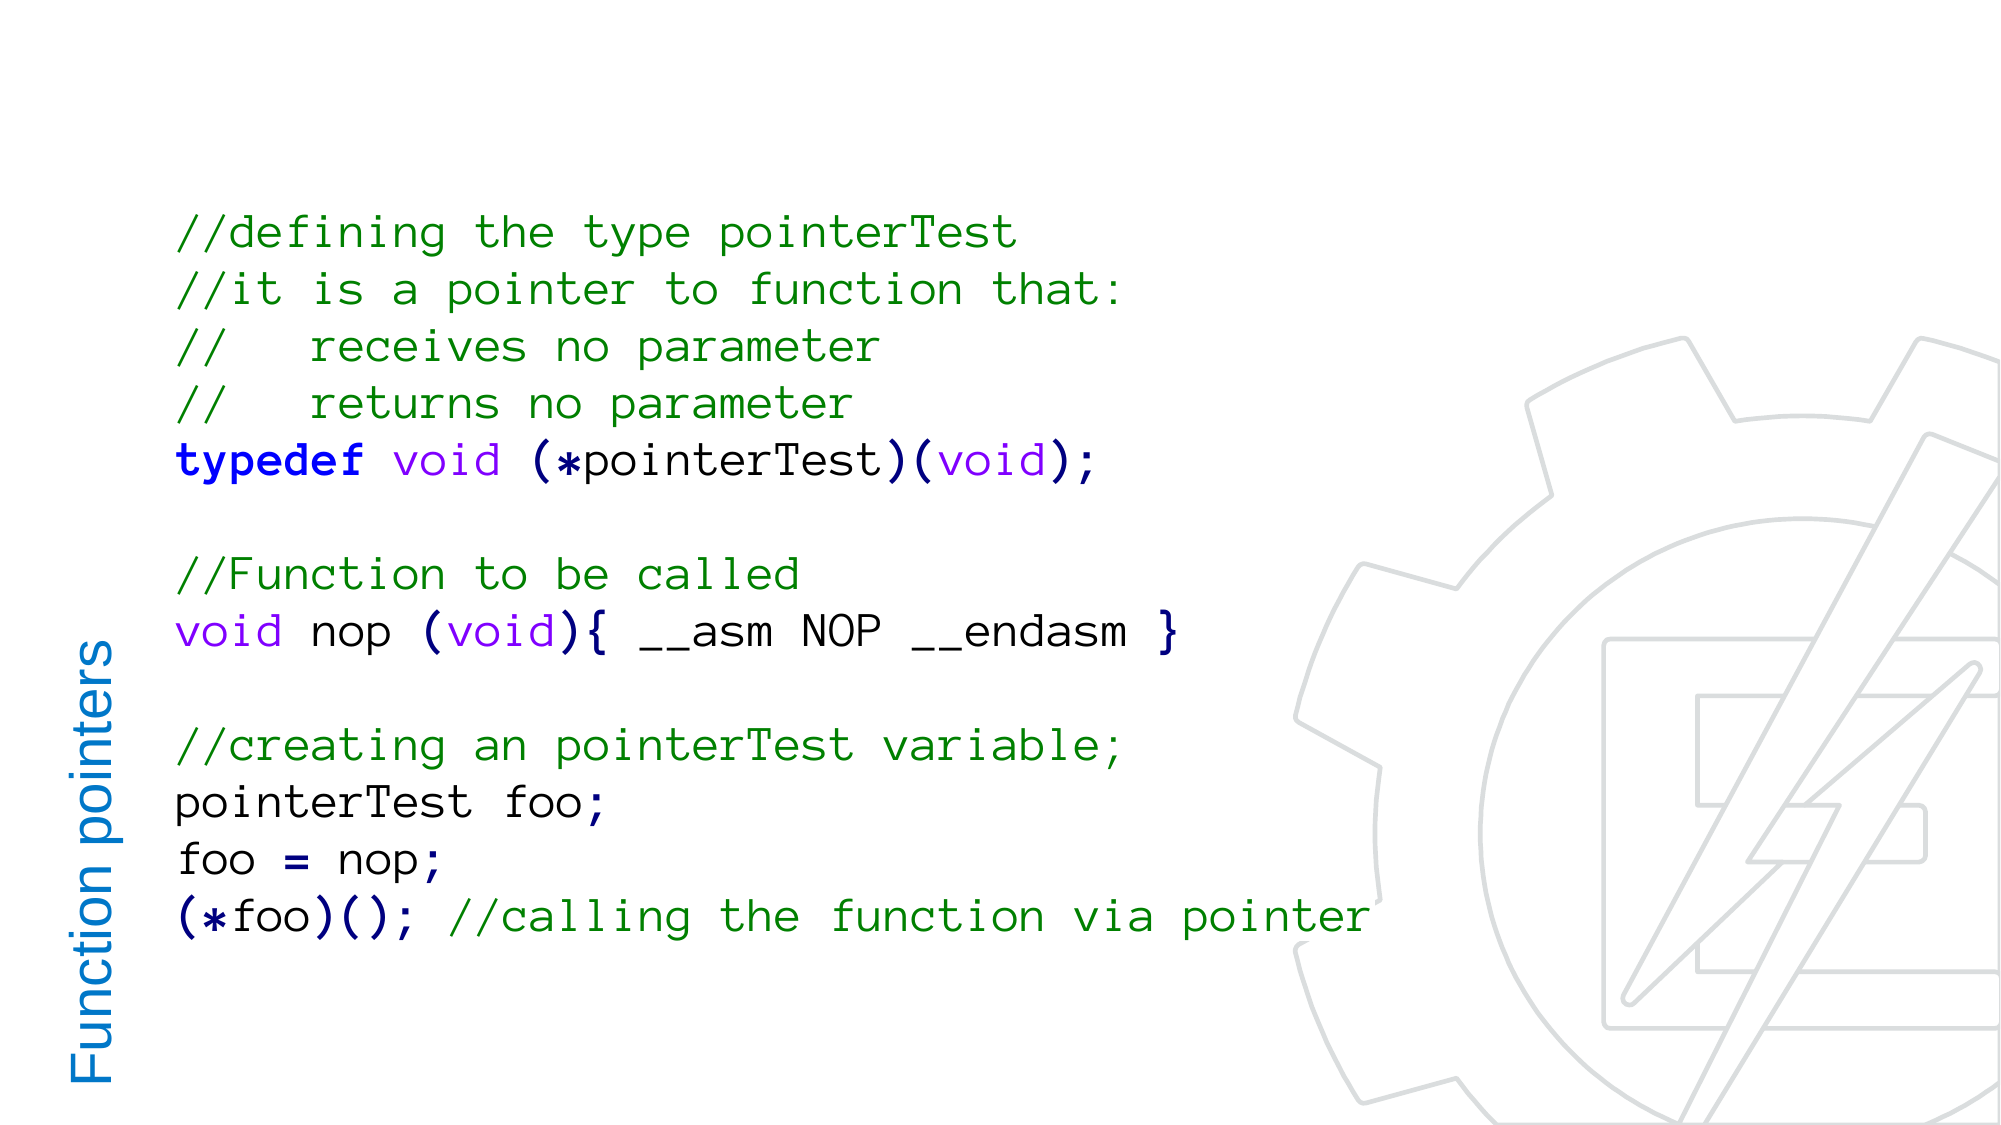

//defining the type pointerTest
//it is a pointer to function that:
//   receives no parameter
//   returns no parameter
typedef void (*pointerTest)(void);

//Function to be called
void nop (void){ __asm NOP __endasm }

//creating an pointerTest variable;
pointerTest foo;
foo = nop;
(*foo)(); //calling the function via pointer
# Function pointers